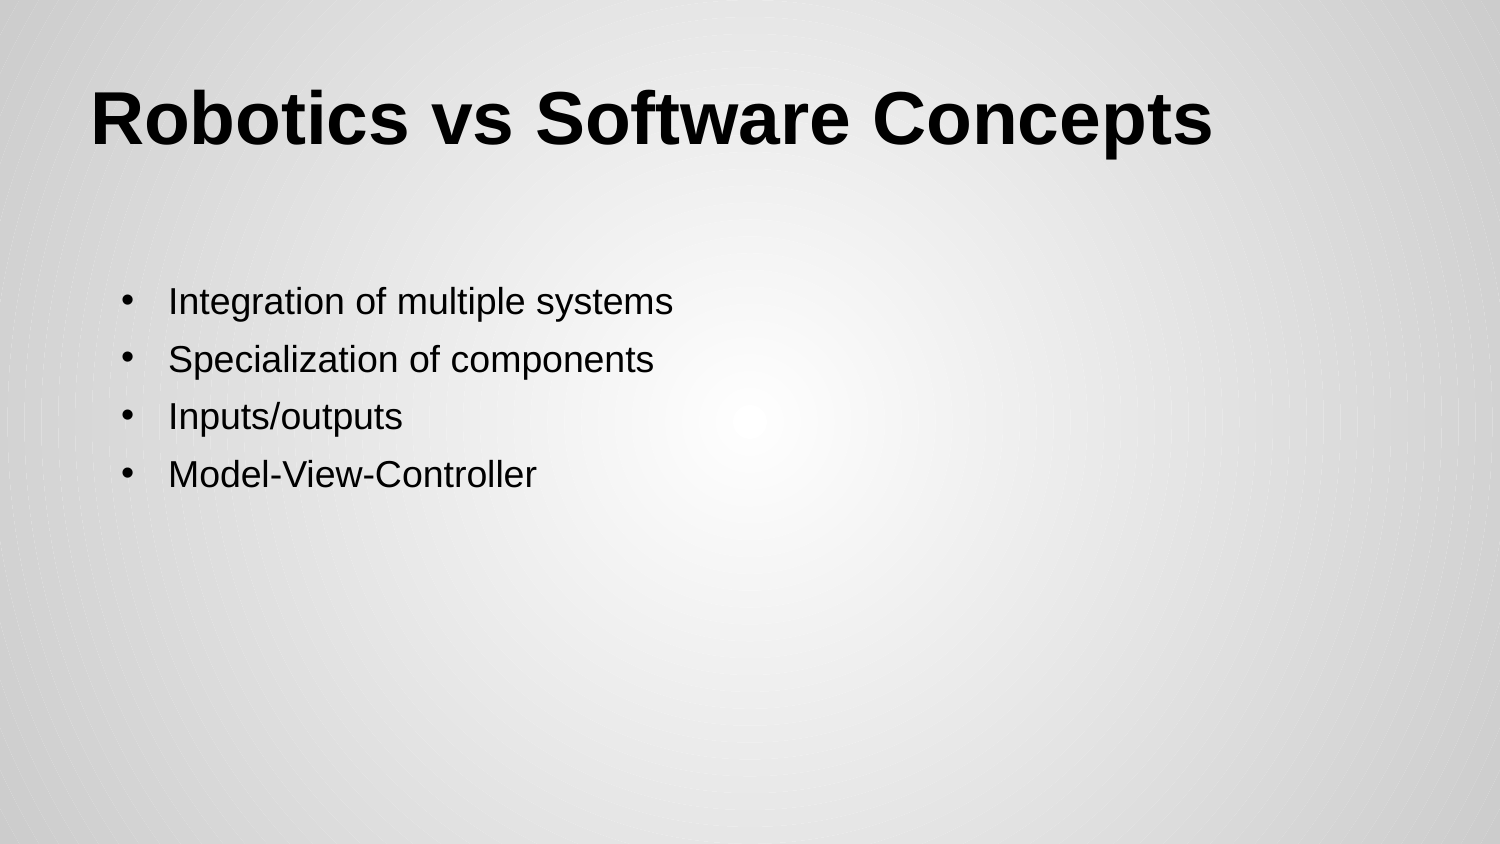

# Robotics vs Software Concepts

Integration of multiple systems
Specialization of components
Inputs/outputs
Model-View-Controller